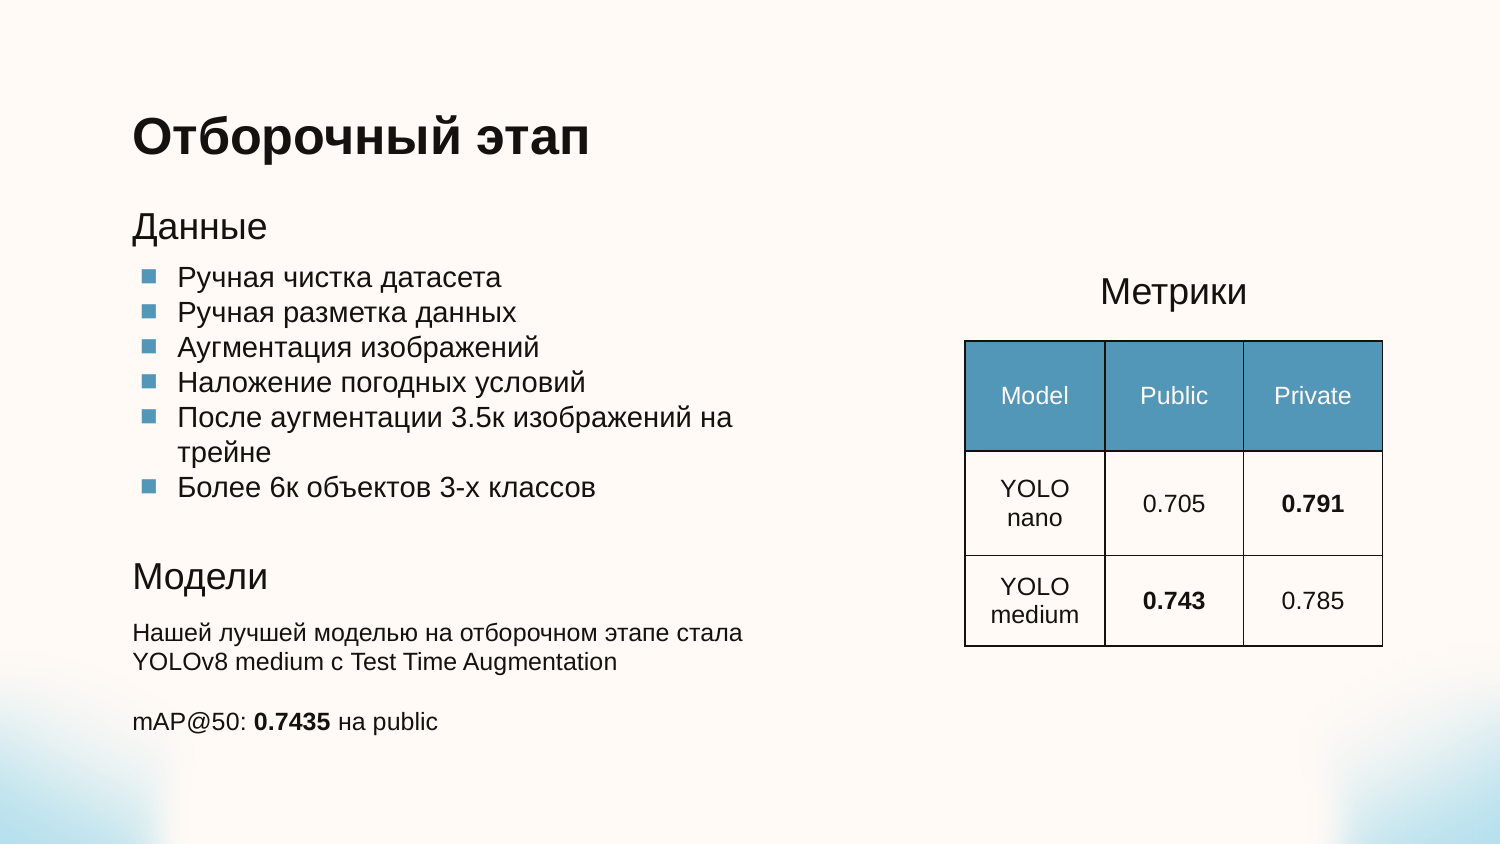

# Отборочный этап
Данные
Ручная чистка датасета
Ручная разметка данных
Аугментация изображений
Наложение погодных условий
После аугментации 3.5к изображений на трейне
Более 6к объектов 3-х классов
Метрики
| Model | Public | Private |
| --- | --- | --- |
| YOLO nano | 0.705 | 0.791 |
| YOLO medium | 0.743 | 0.785 |
Модели
Нашей лучшей моделью на отборочном этапе стала YOLOv8 medium с Test Time Augmentation

mAP@50: 0.7435 на public